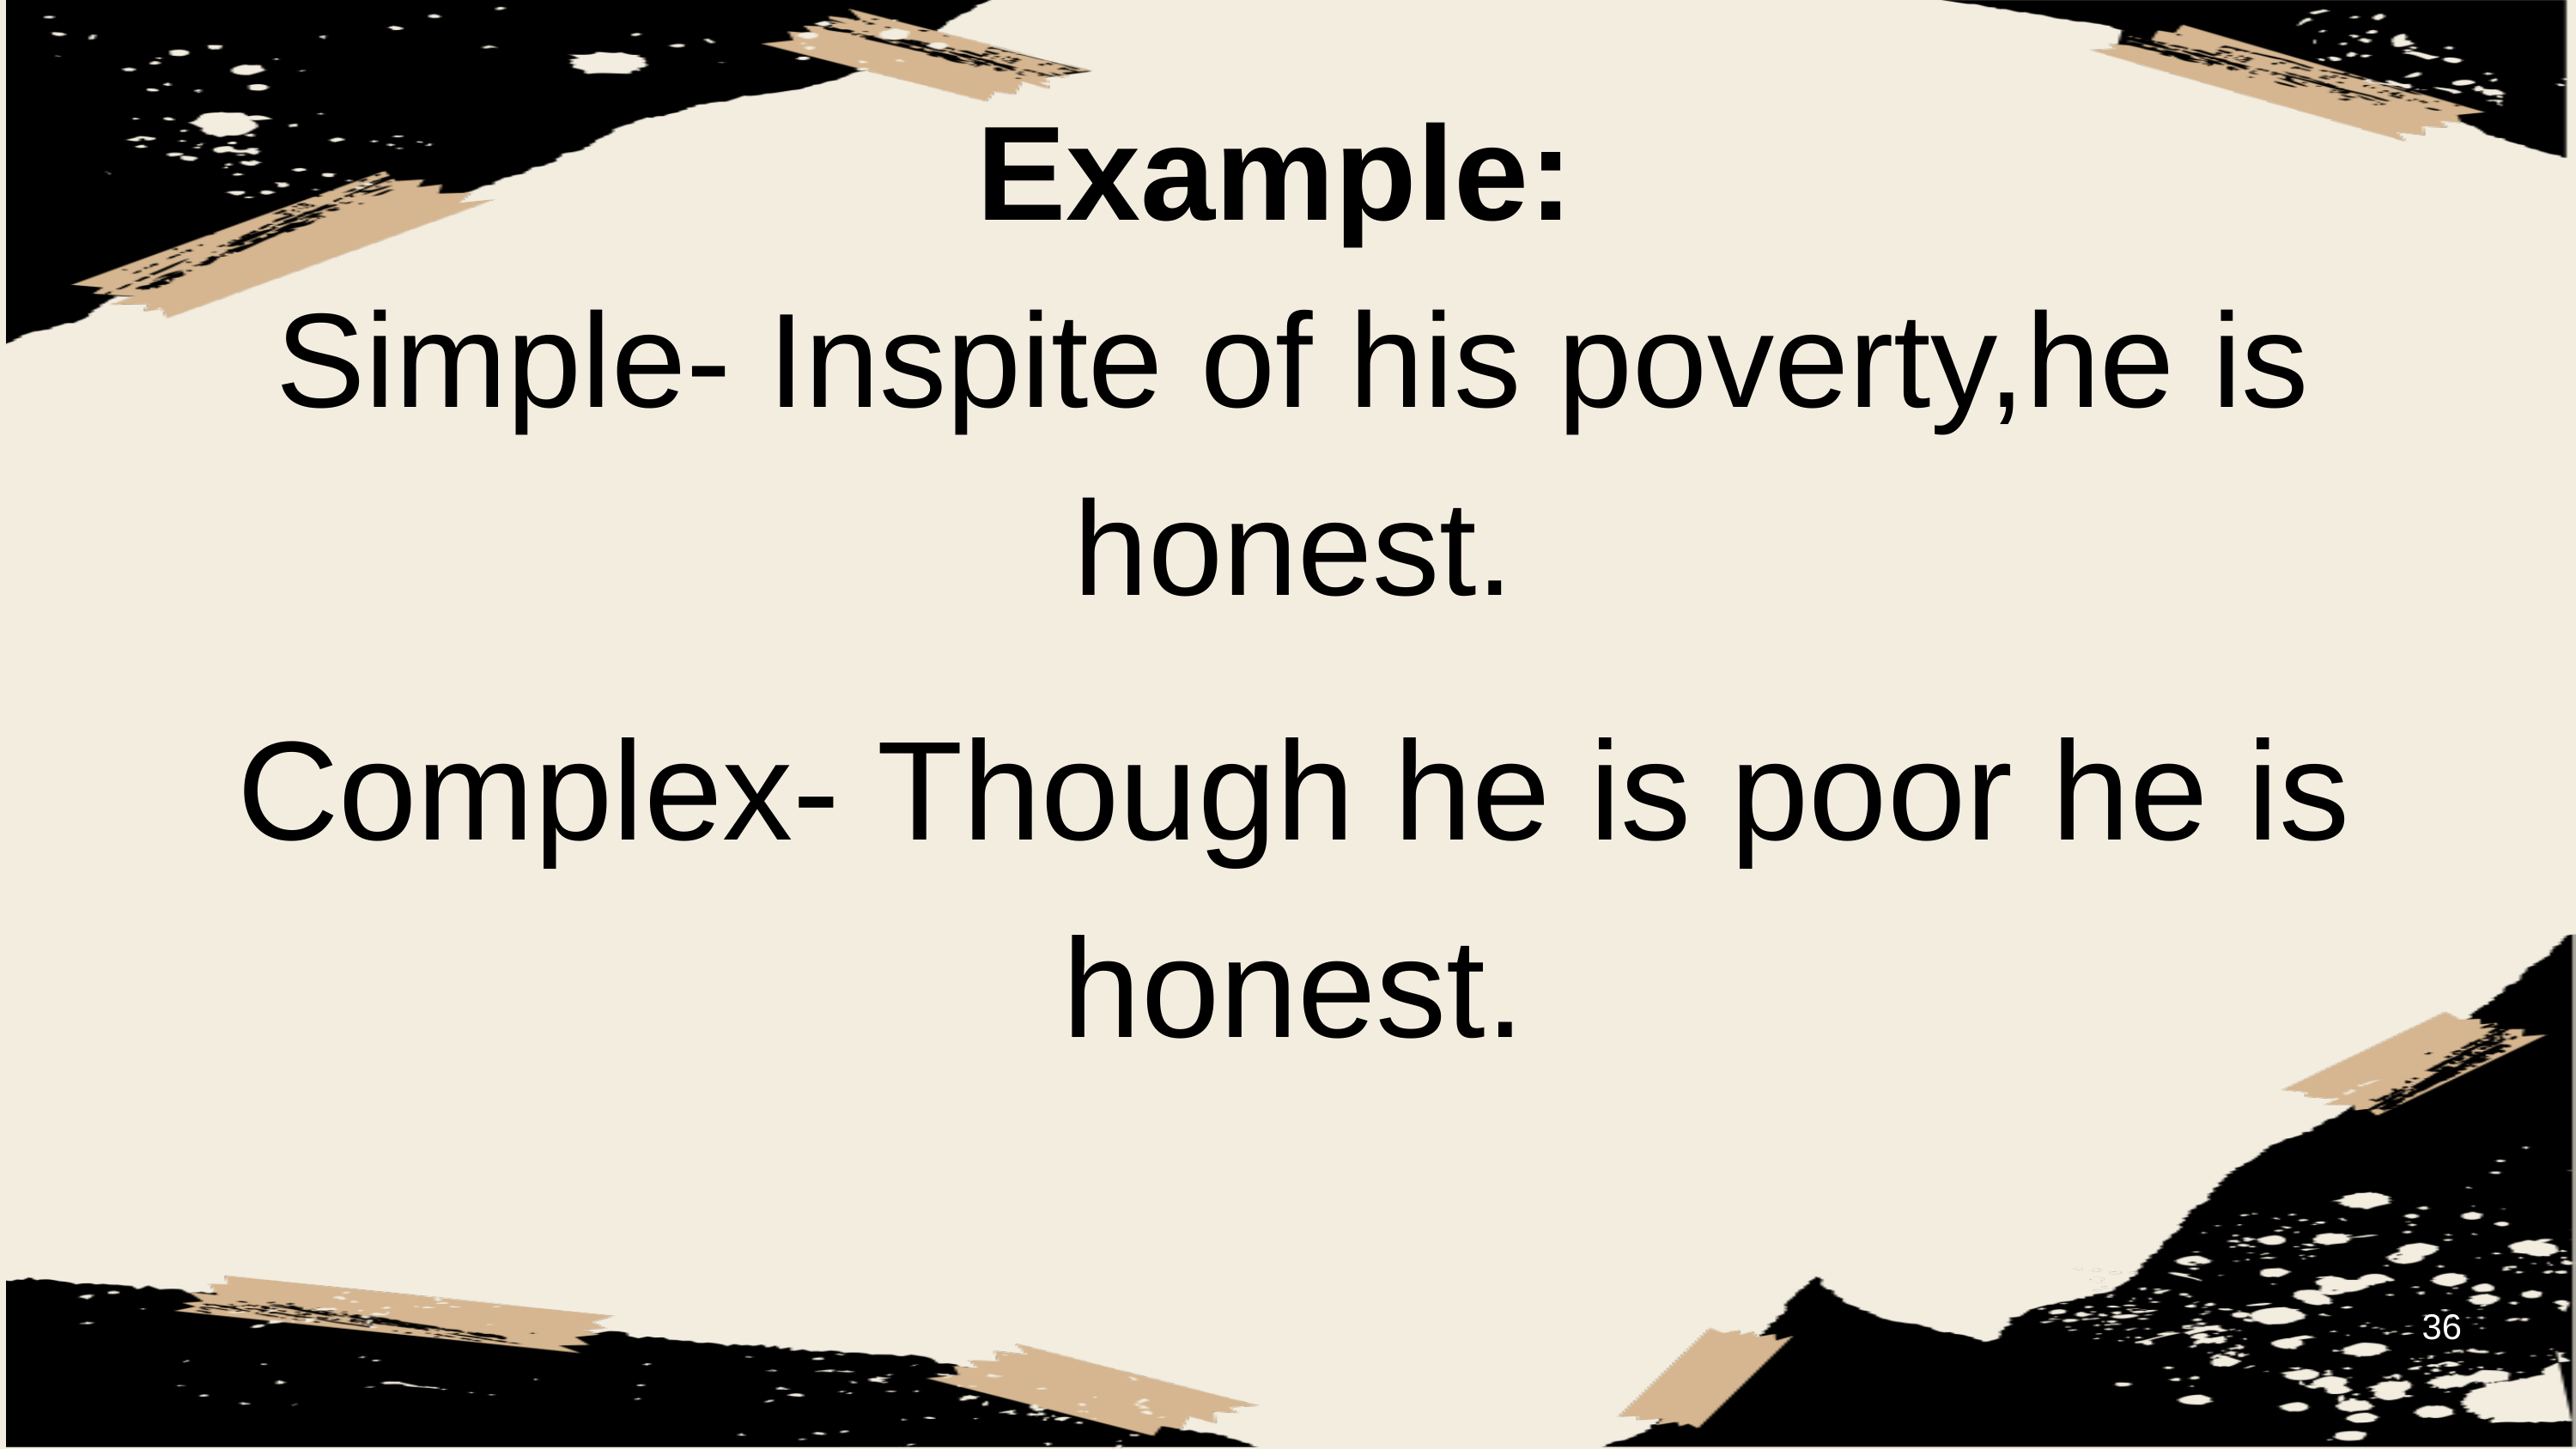

Example:
Simple- Inspite of his poverty,he is honest.
Complex- Though he is poor he is honest.
36